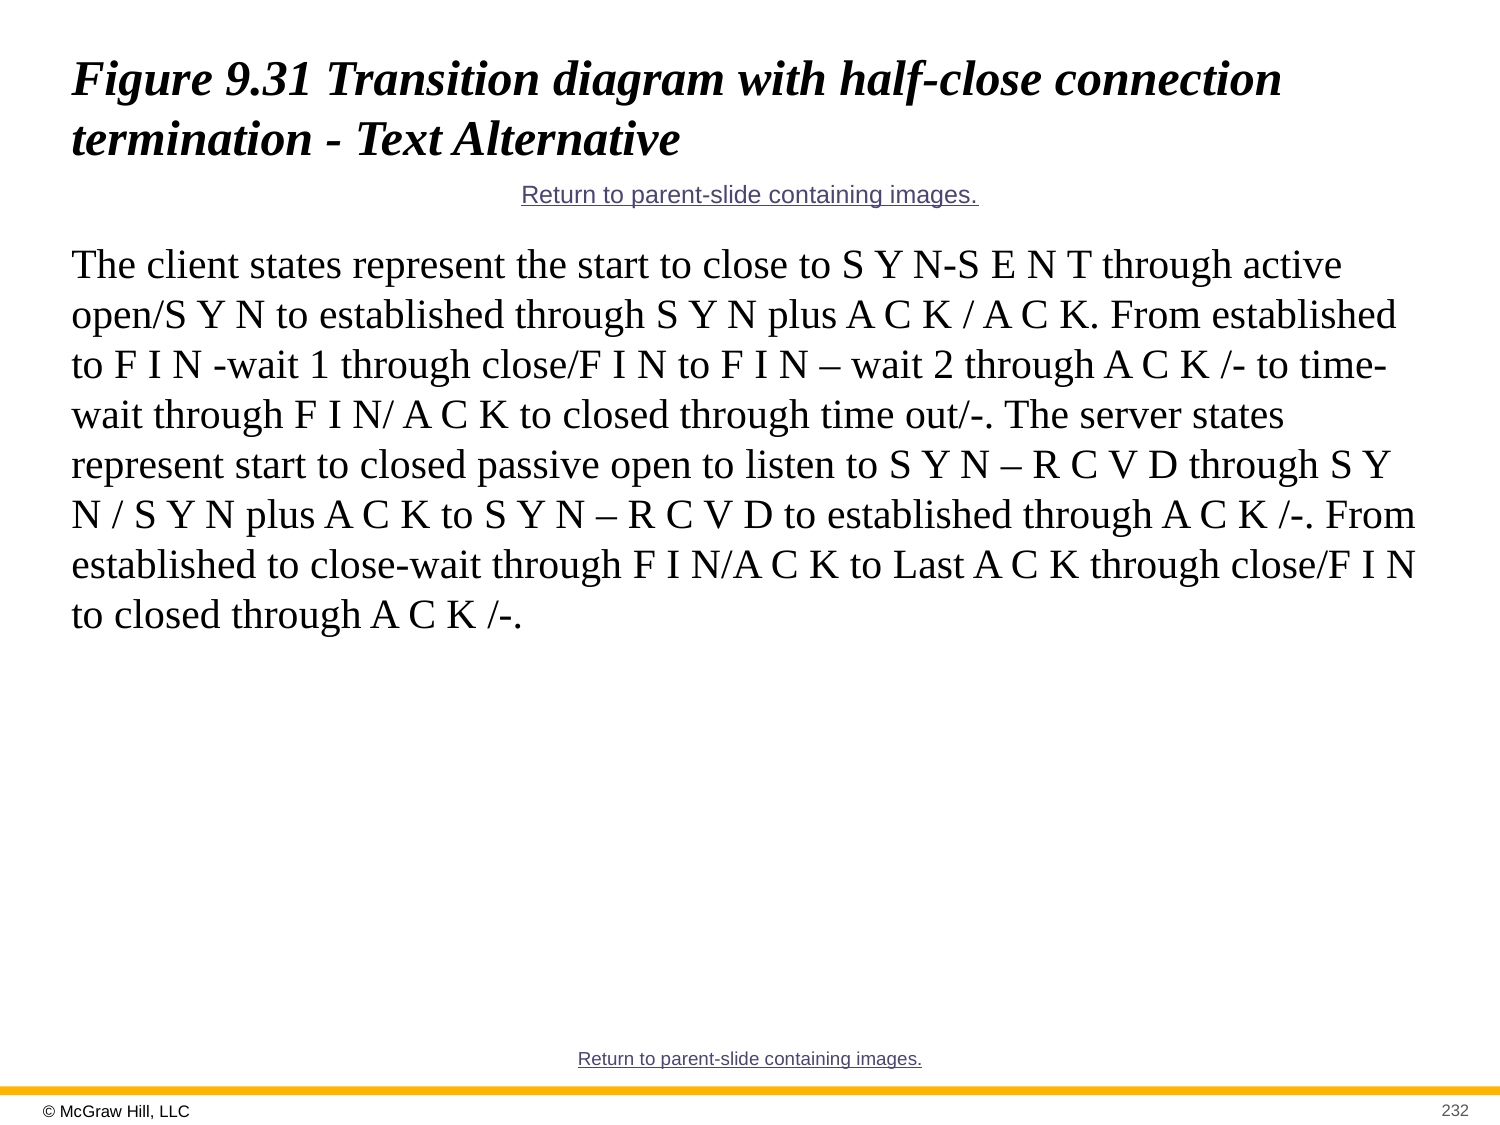

# Figure 9.31 Transition diagram with half-close connection termination - Text Alternative
Return to parent-slide containing images.
The client states represent the start to close to S Y N-S E N T through active open/S Y N to established through S Y N plus A C K / A C K. From established to F I N -wait 1 through close/F I N to F I N – wait 2 through A C K /- to time-wait through F I N/ A C K to closed through time out/-. The server states represent start to closed passive open to listen to S Y N – R C V D through S Y N / S Y N plus A C K to S Y N – R C V D to established through A C K /-. From established to close-wait through F I N/A C K to Last A C K through close/F I N to closed through A C K /-.
Return to parent-slide containing images.
232